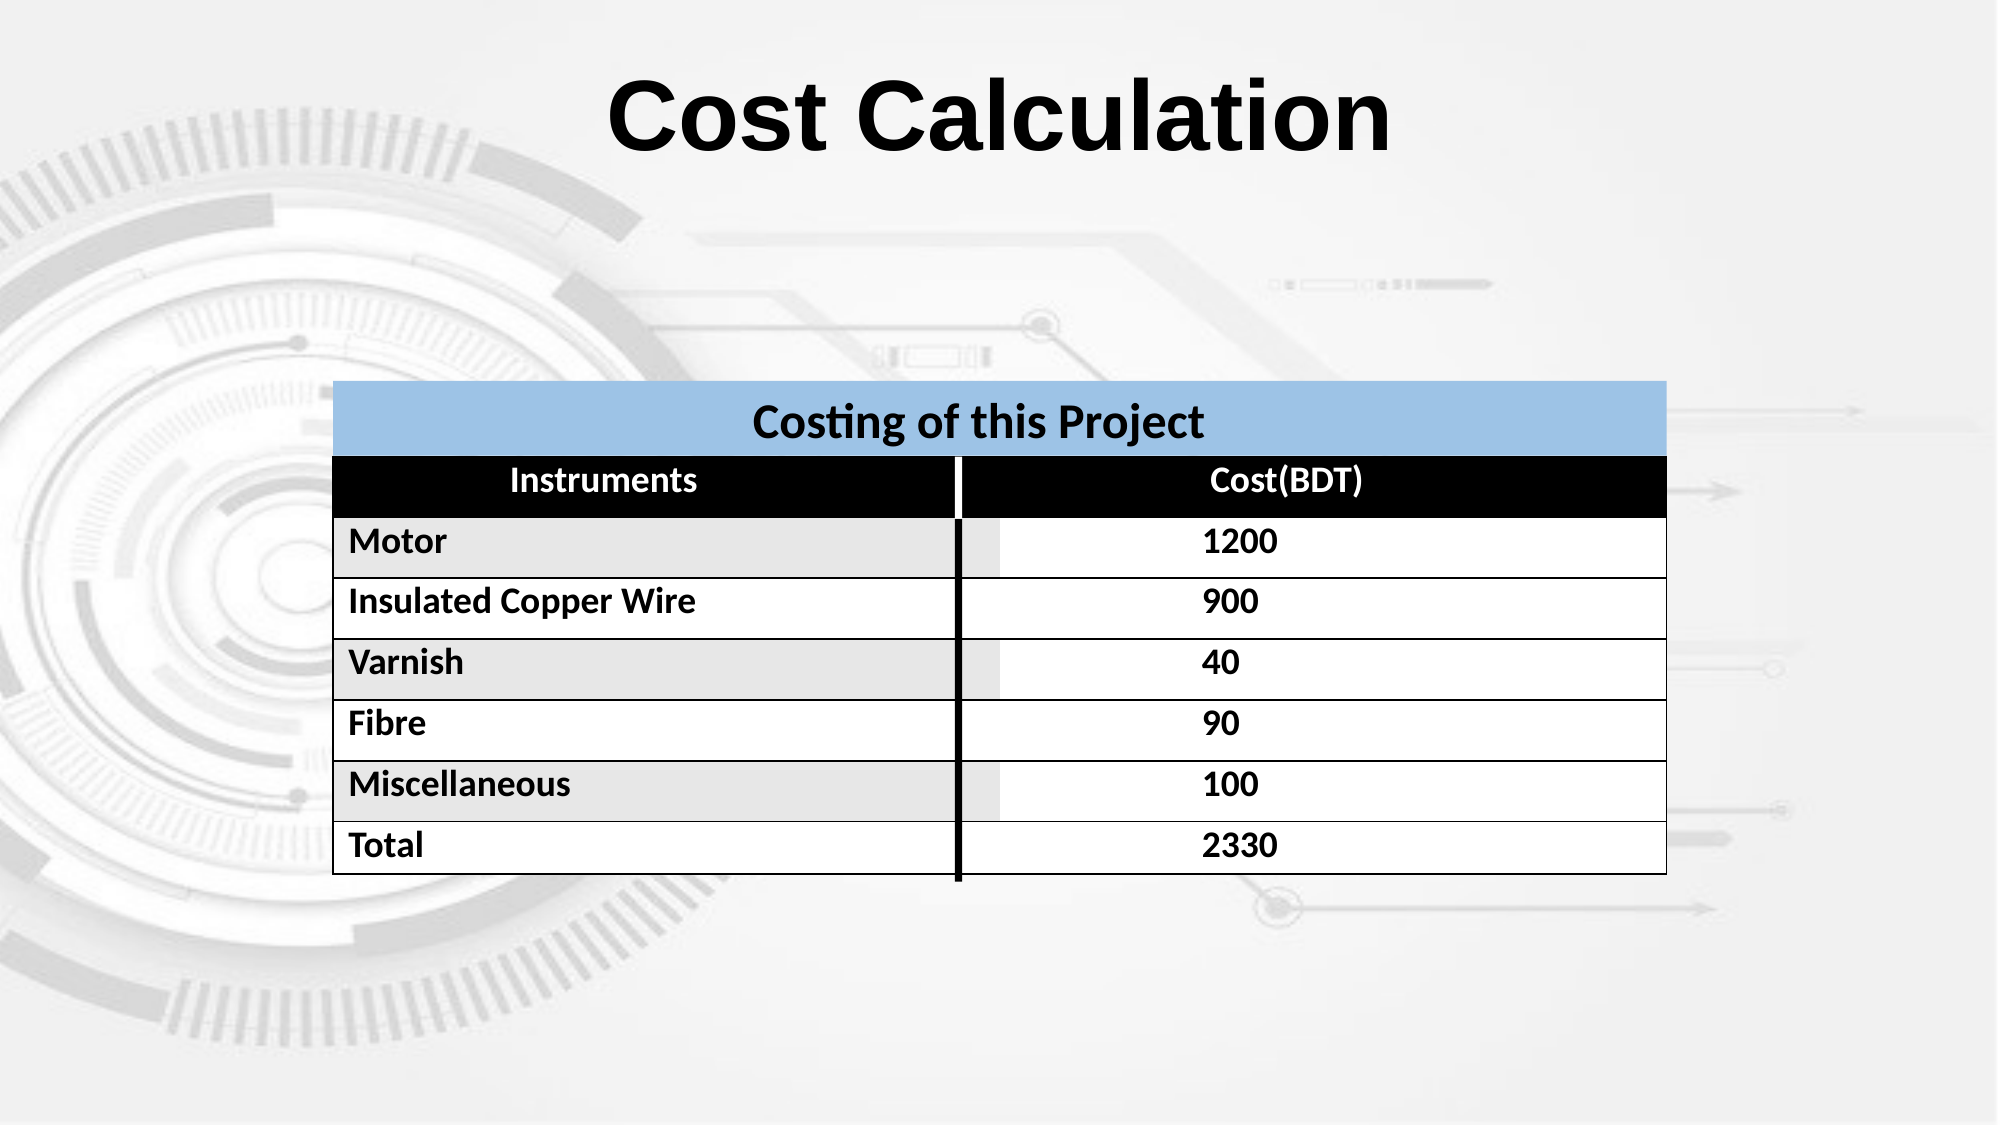

# Cost Calculation
                                    Costing of this Project
| Instruments | Cost(BDT) |
| --- | --- |
| Motor | 1200 |
| Insulated Copper Wire | 900 |
| Varnish | 40 |
| Fibre | 90 |
| Miscellaneous | 100 |
| Total | 2330 |